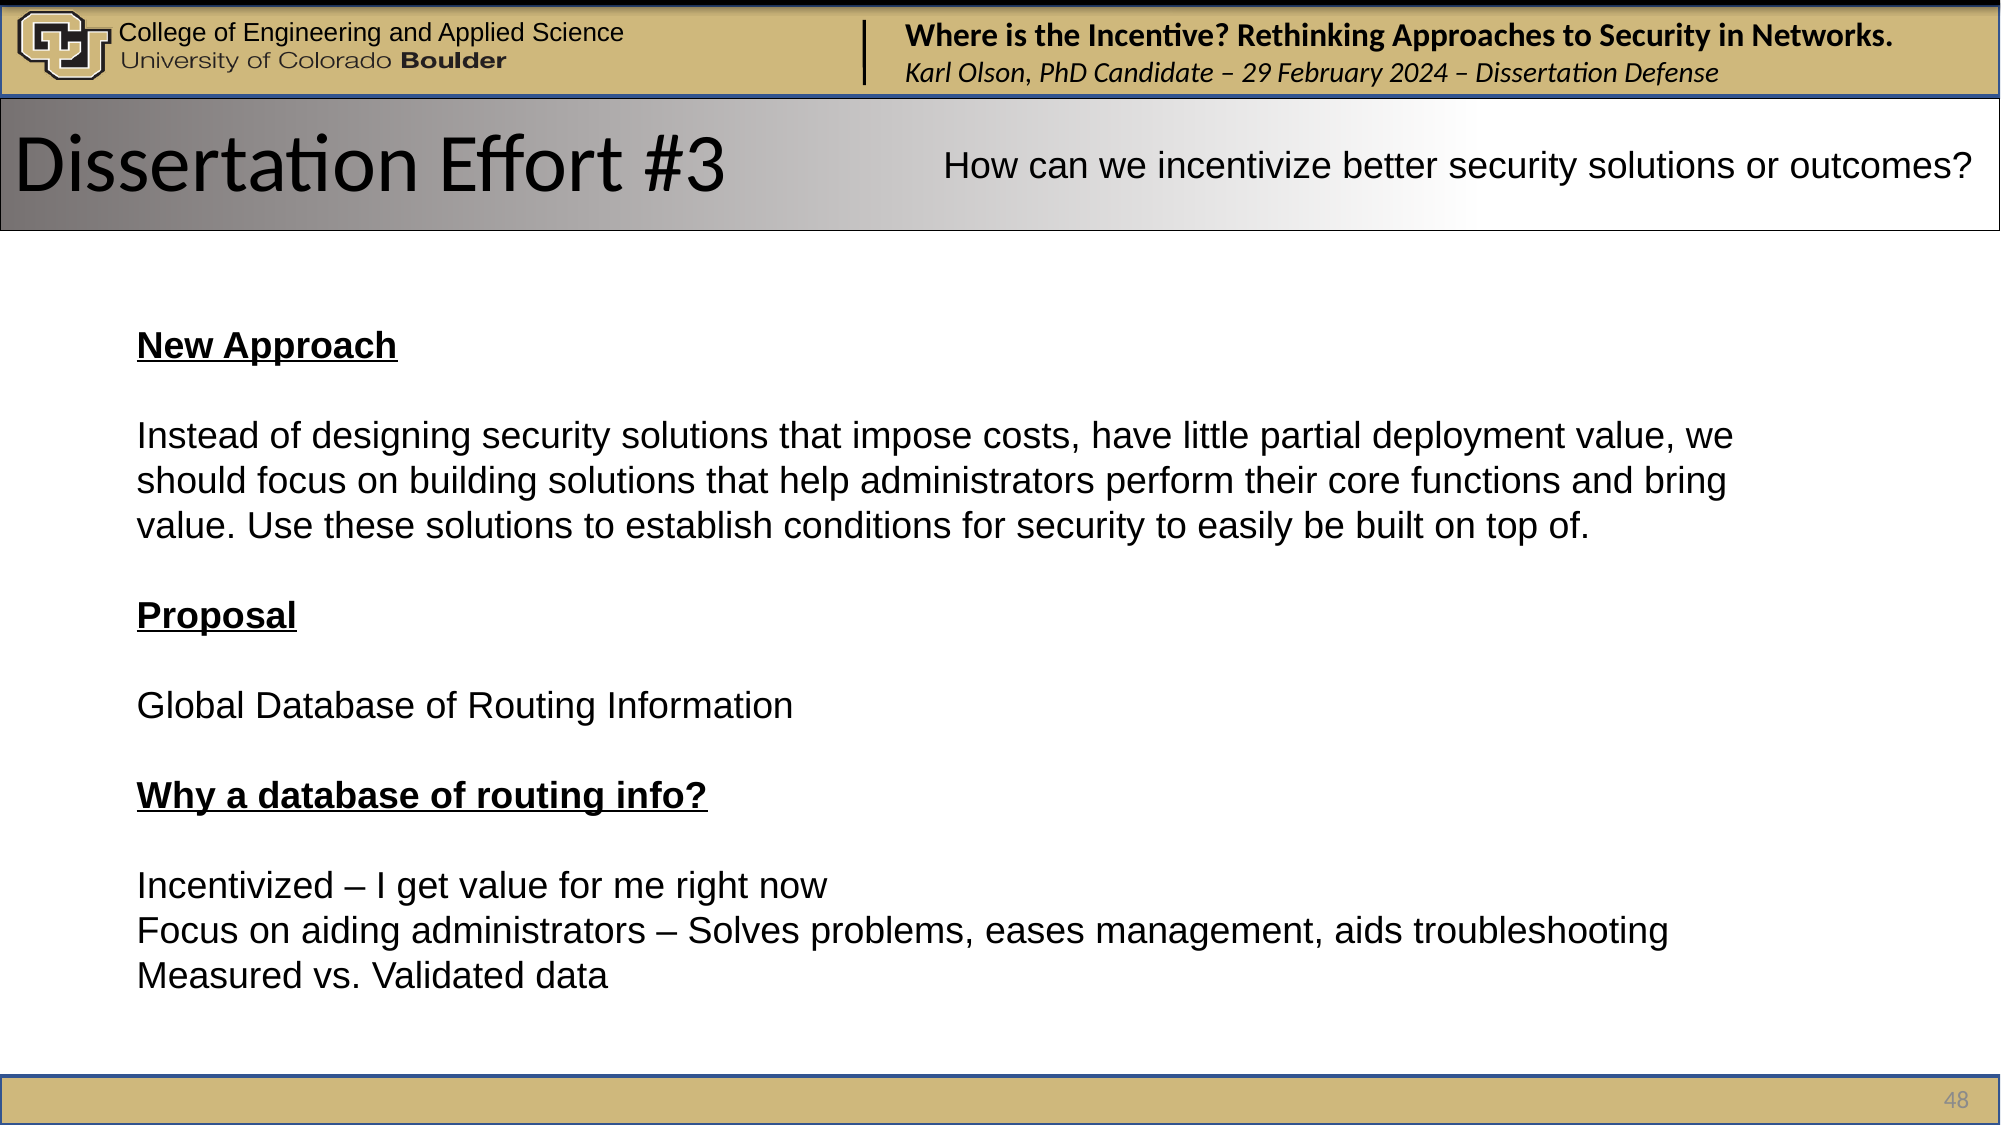

Dissertation Effort #3
How can we incentivize better security solutions or outcomes?
New Approach

Instead of designing security solutions that impose costs, have little partial deployment value, we should focus on building solutions that help administrators perform their core functions and bring value. Use these solutions to establish conditions for security to easily be built on top of.

Proposal

Global Database of Routing Information

Why a database of routing info?

Incentivized – I get value for me right now
Focus on aiding administrators – Solves problems, eases management, aids troubleshooting
Measured vs. Validated data